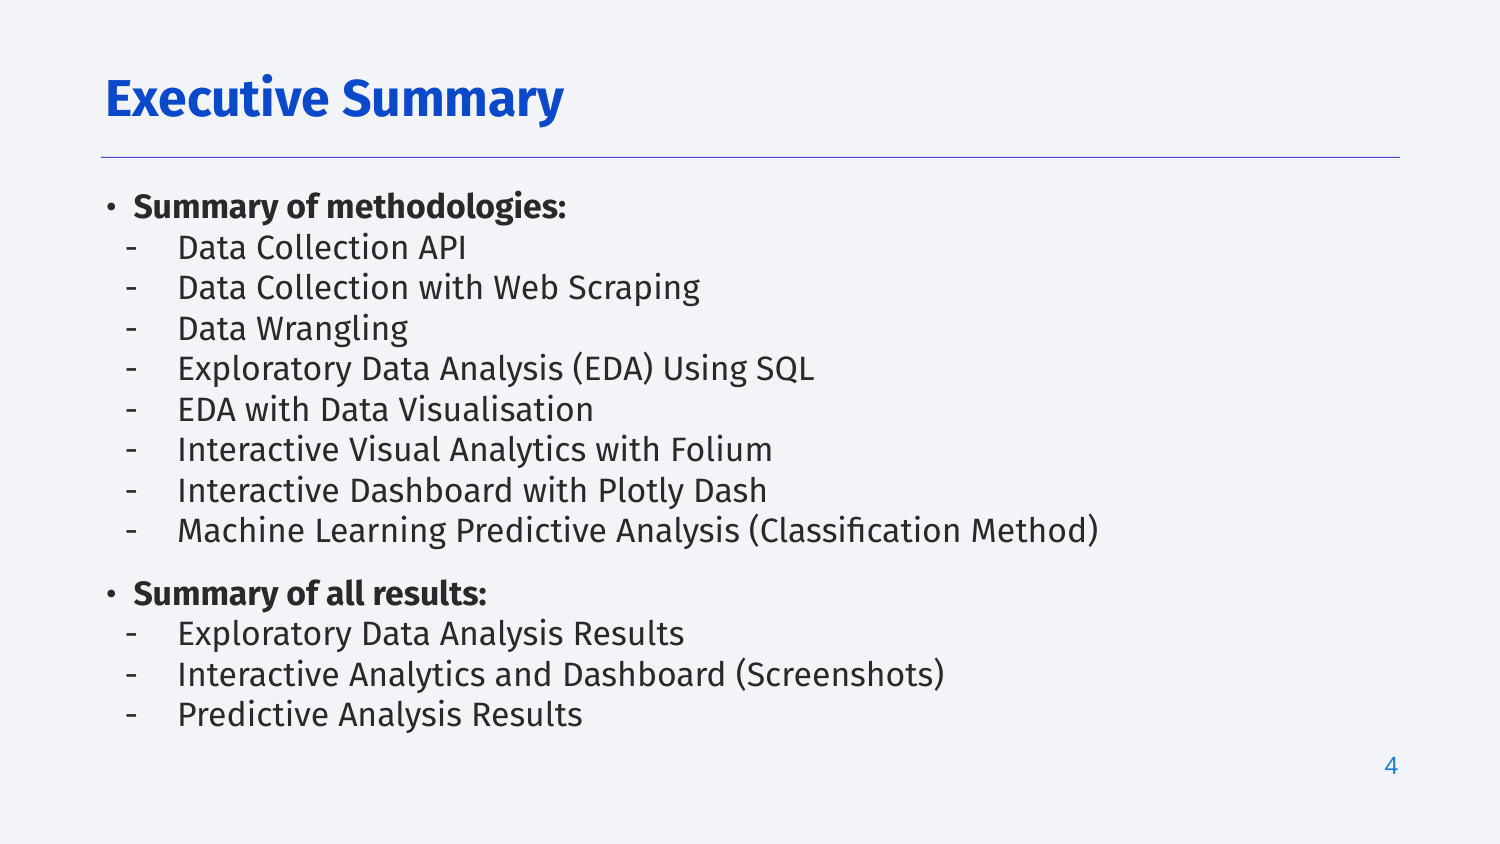

Executive Summary
Summary of methodologies:
Data Collection API
Data Collection with Web Scraping
Data Wrangling
Exploratory Data Analysis (EDA) Using SQL
EDA with Data Visualisation
Interactive Visual Analytics with Folium
Interactive Dashboard with Plotly Dash
Machine Learning Predictive Analysis (Classification Method)
Summary of all results:
Exploratory Data Analysis Results
Interactive Analytics and Dashboard (Screenshots)
Predictive Analysis Results
4